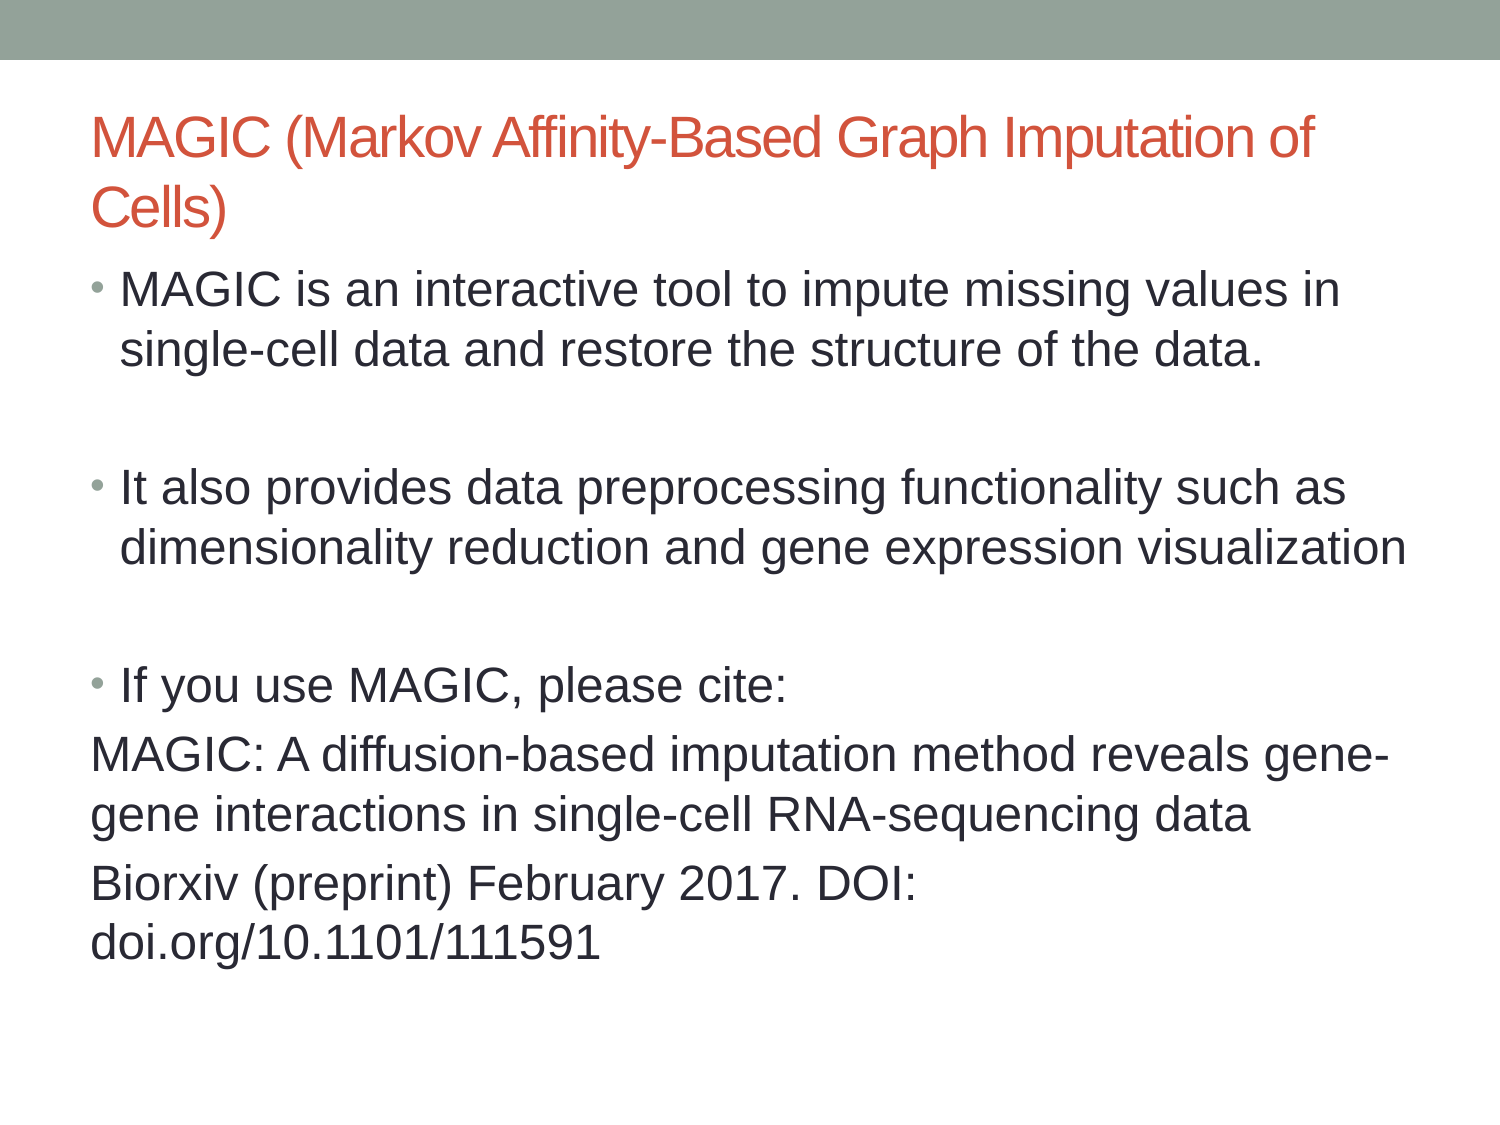

# MAGIC (Markov Affinity-Based Graph Imputation of Cells)
MAGIC is an interactive tool to impute missing values in single-cell data and restore the structure of the data.

It also provides data preprocessing functionality such as dimensionality reduction and gene expression visualization

If you use MAGIC, please cite:
MAGIC: A diffusion-based imputation method reveals gene-gene interactions in single-cell RNA-sequencing data
Biorxiv (preprint) February 2017. DOI: doi.org/10.1101/111591